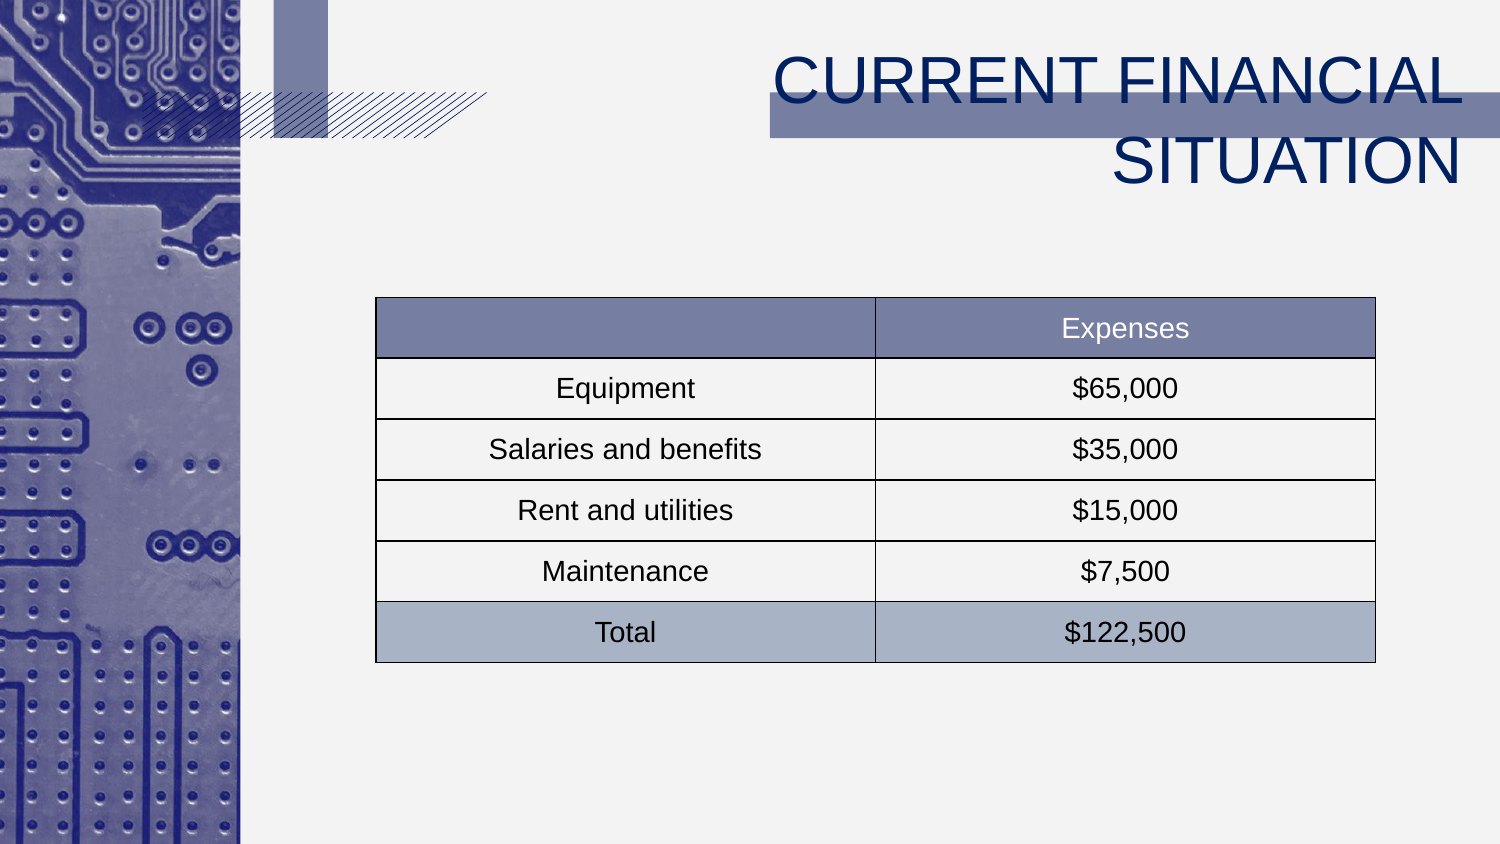

# CURRENT FINANCIAL SITUATION
|  | Expenses |
| --- | --- |
| Equipment | $65,000 |
| Salaries and benefits | $35,000 |
| Rent and utilities | $15,000 |
| Maintenance | $7,500 |
| Total | $122,500 |